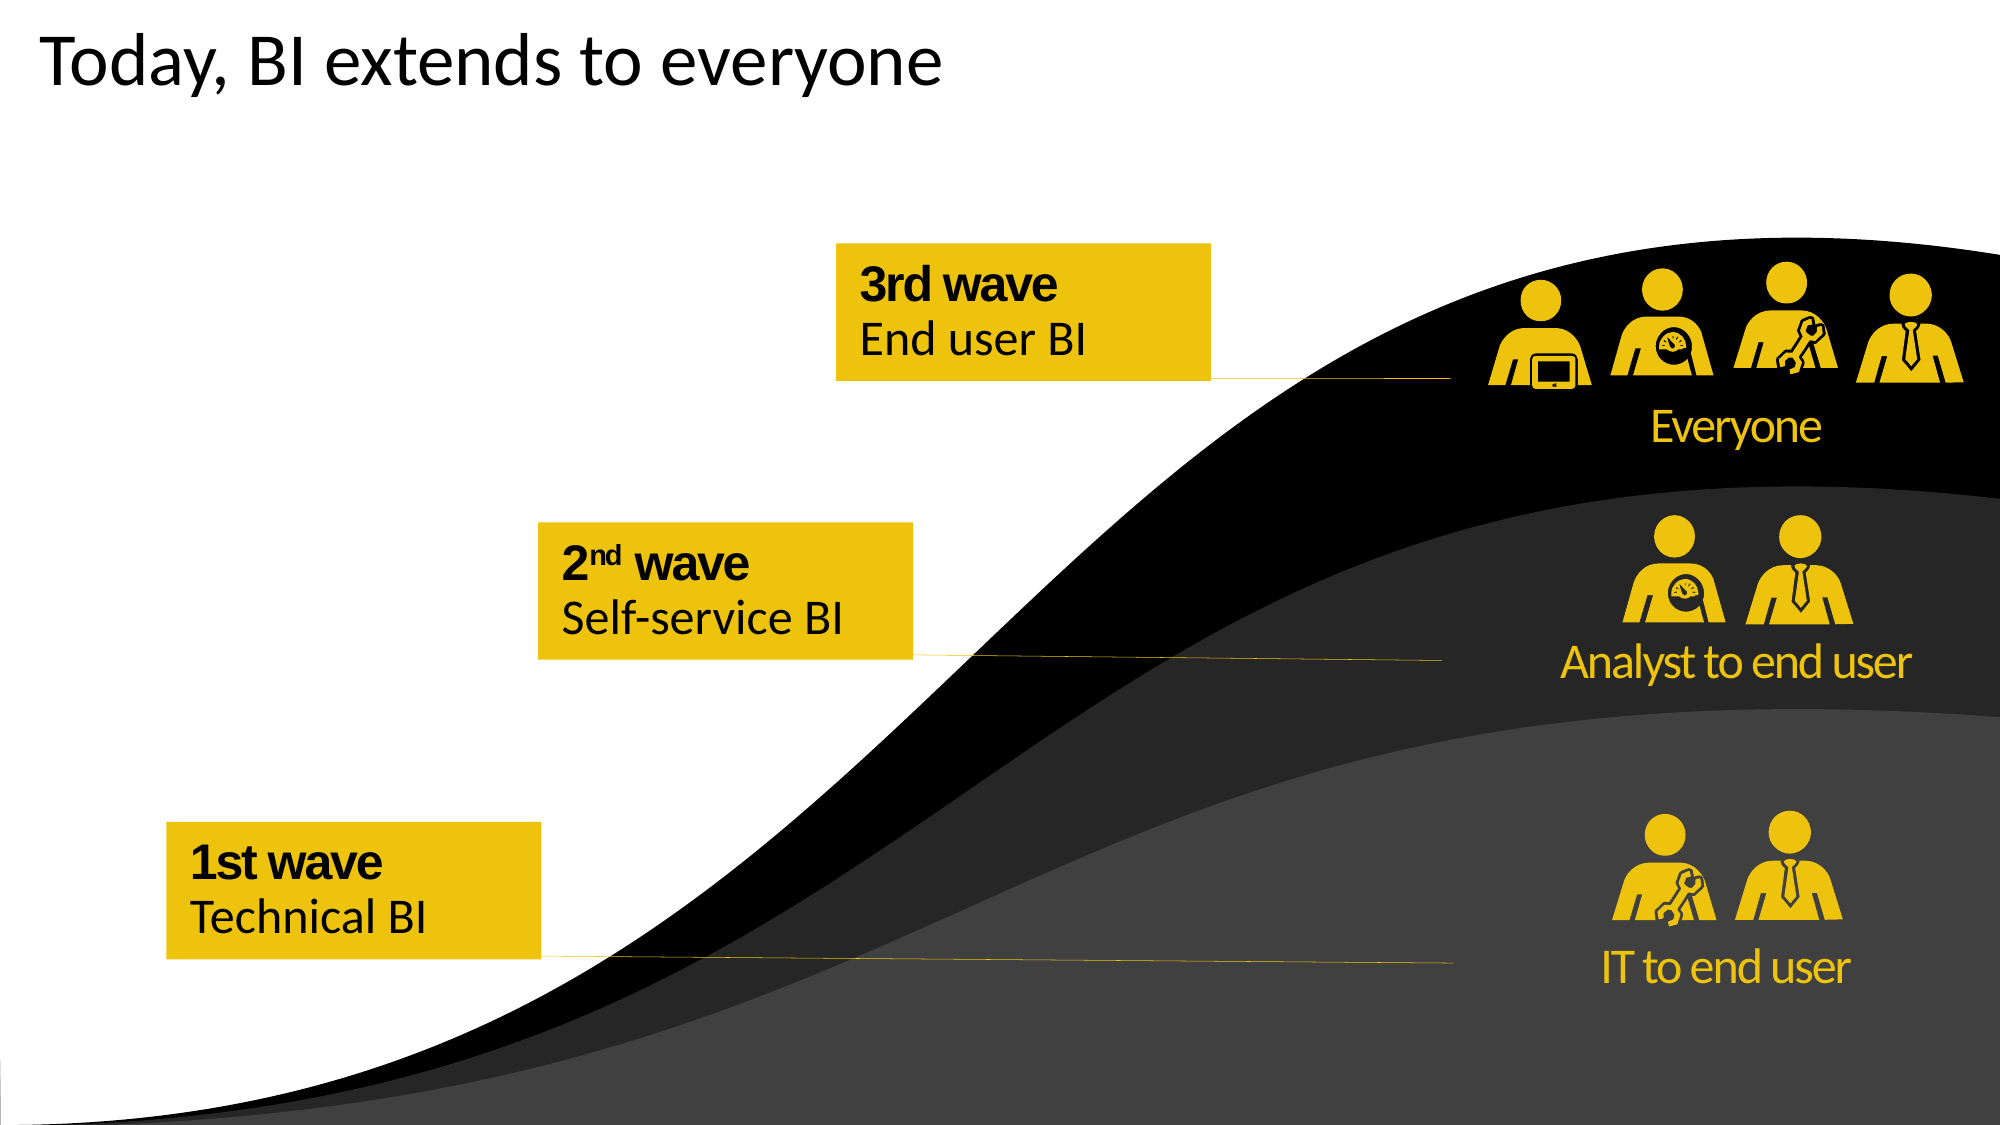

Today, BI extends to everyone

3rd wave
End user BI

Everyone

Analyst to end user
2nd wave
Self-service BI

IT to end user
1st wave
Technical BI